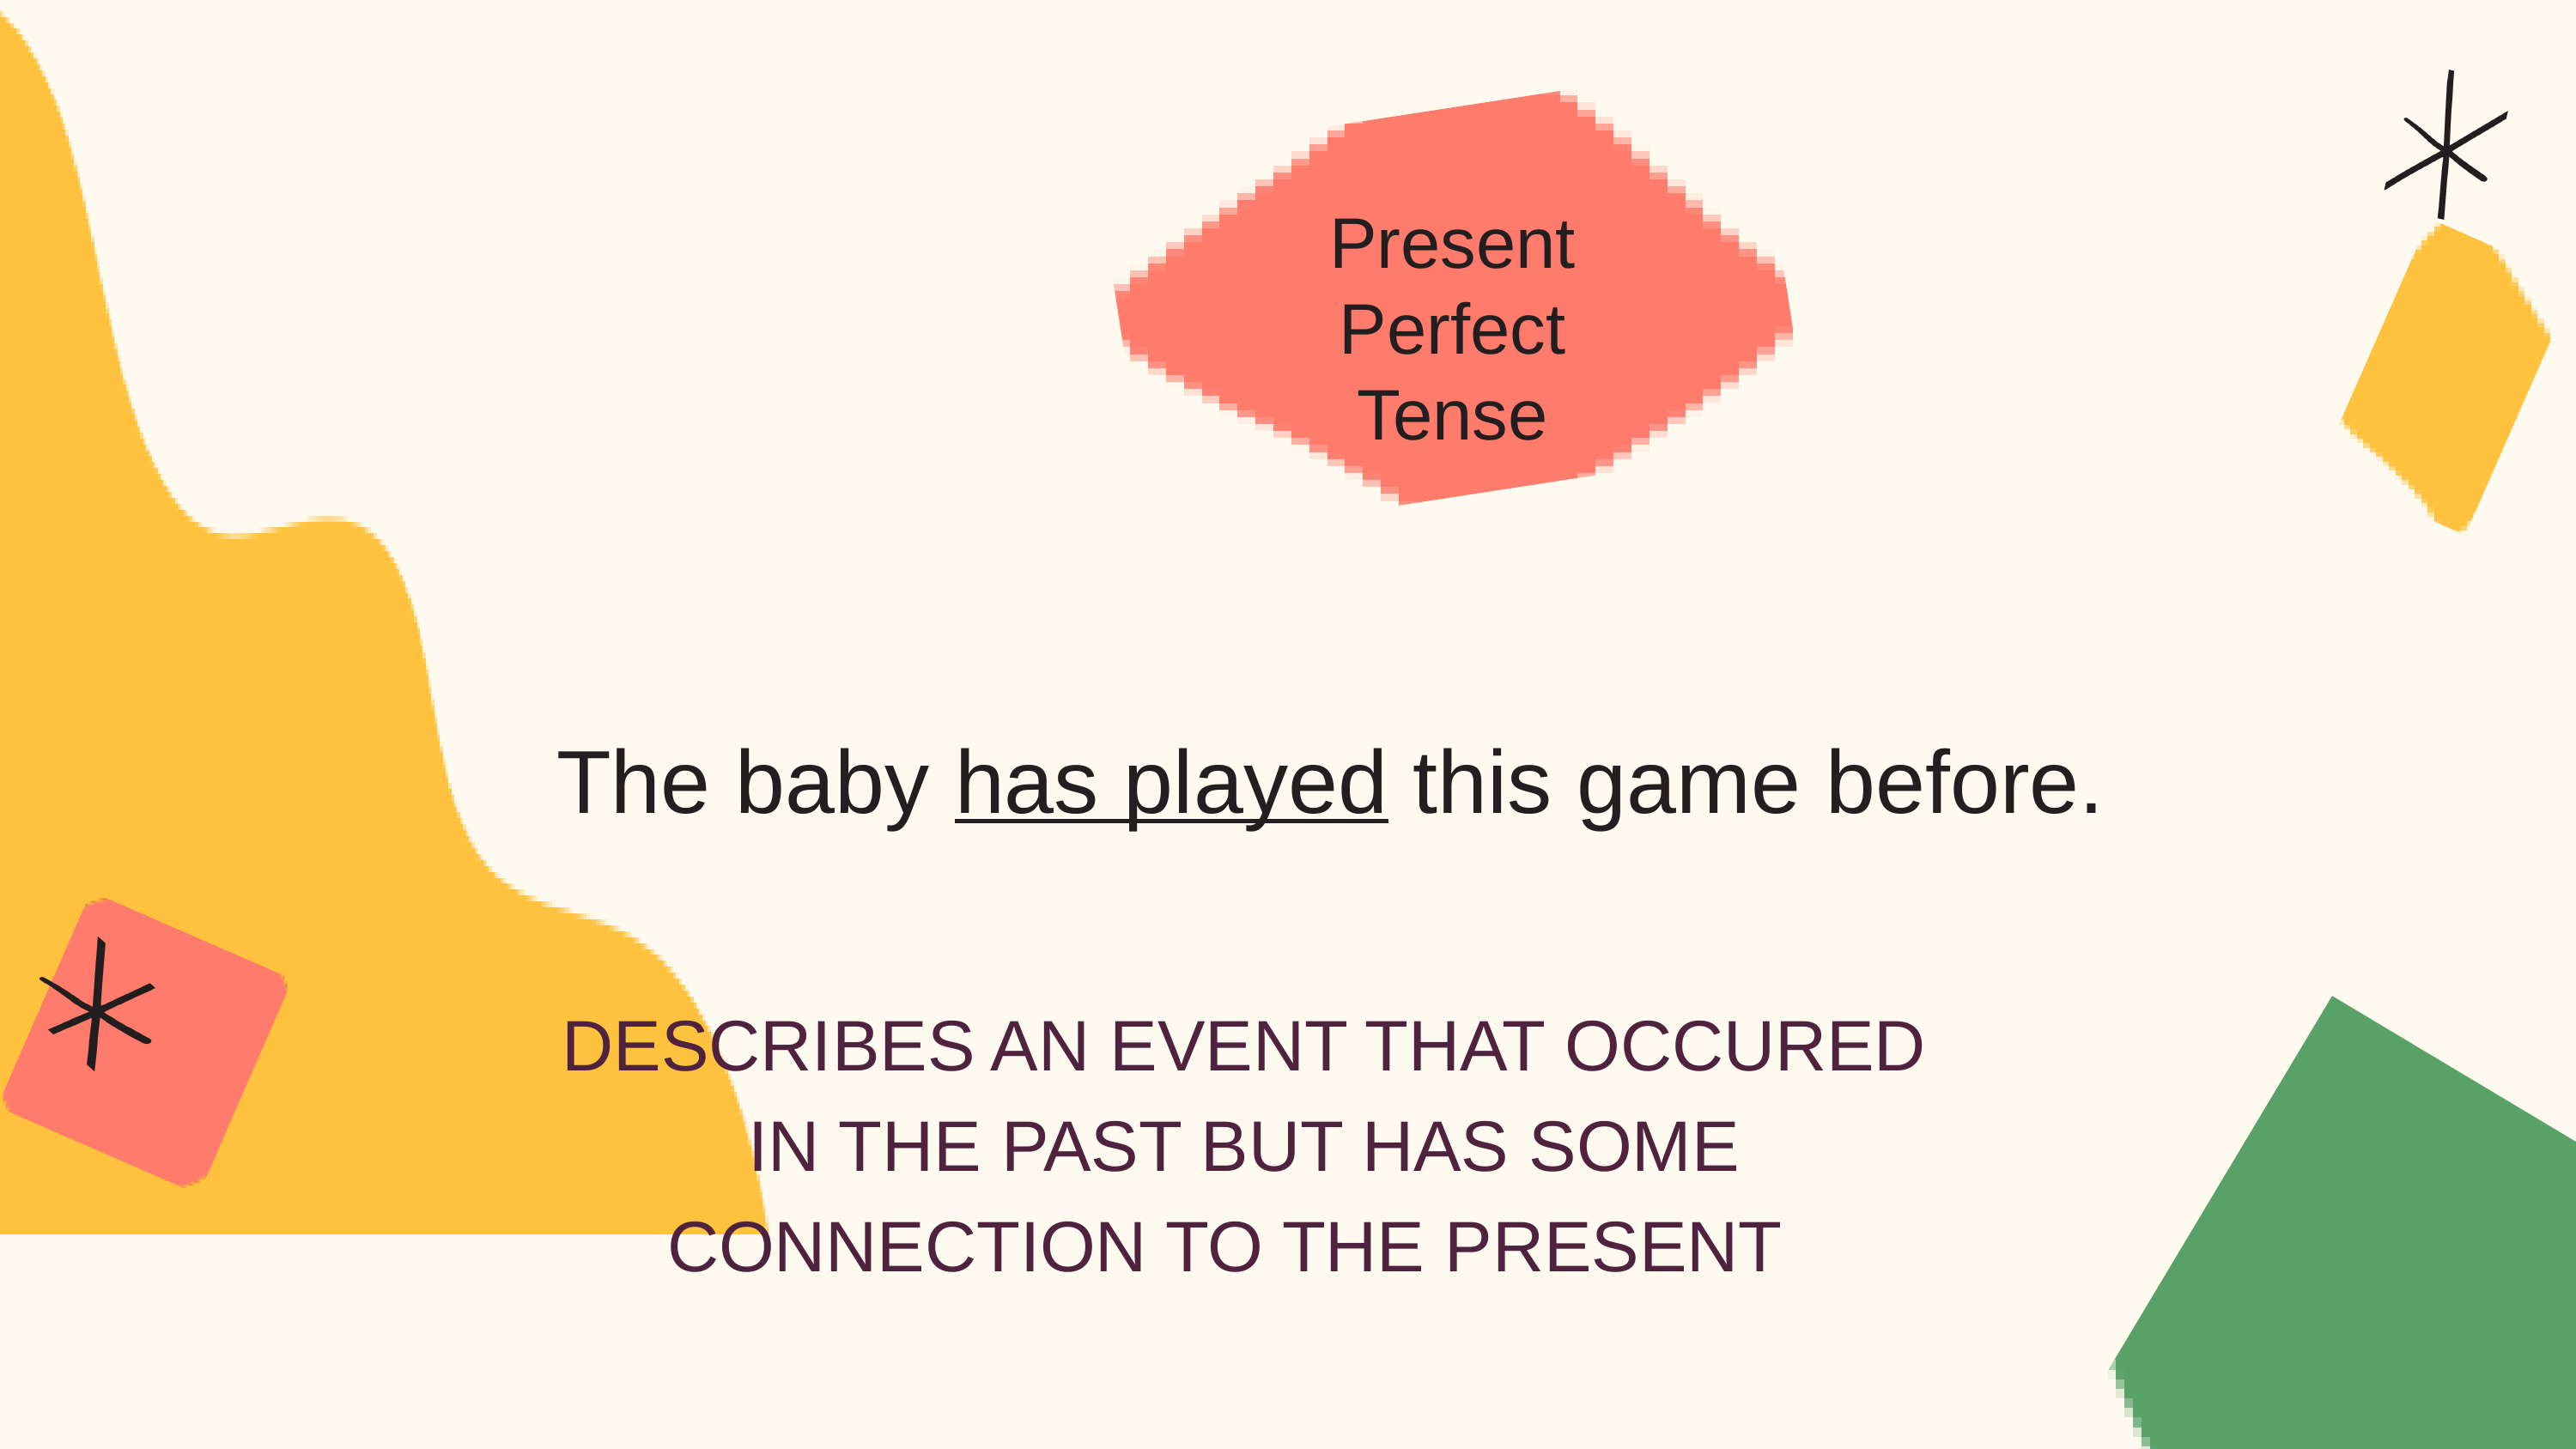

Present Perfect Tense

The baby has played this game before.

DESCRIBES AN EVENT THAT OCCURED IN THE PAST BUT HAS SOME CONNECTION TO THE PRESENT